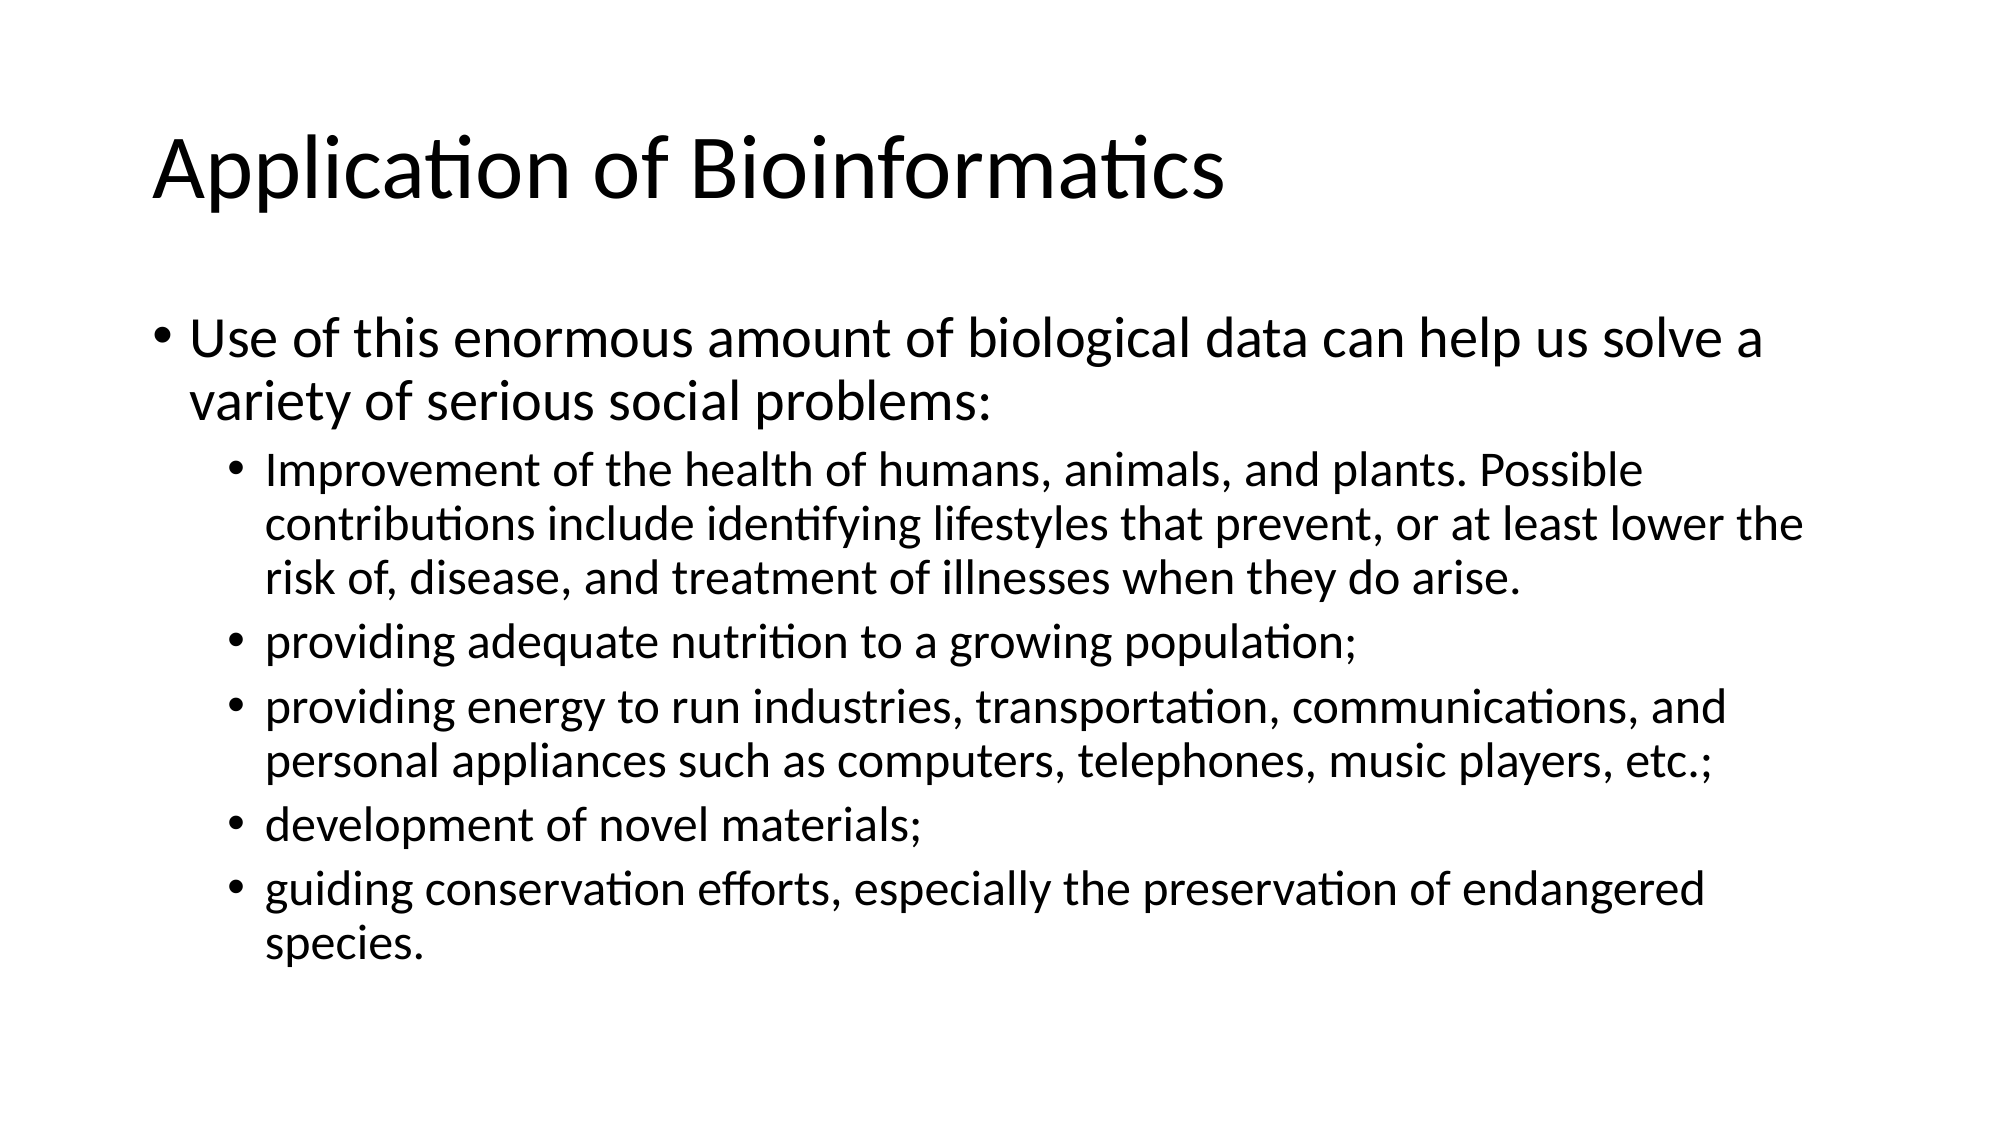

# Application of Bioinformatics
Use of this enormous amount of biological data can help us solve a variety of serious social problems:
Improvement of the health of humans, animals, and plants. Possible contributions include identifying lifestyles that prevent, or at least lower the risk of, disease, and treatment of illnesses when they do arise.
providing adequate nutrition to a growing population;
providing energy to run industries, transportation, communications, and personal appliances such as computers, telephones, music players, etc.;
development of novel materials;
guiding conservation efforts, especially the preservation of endangered species.